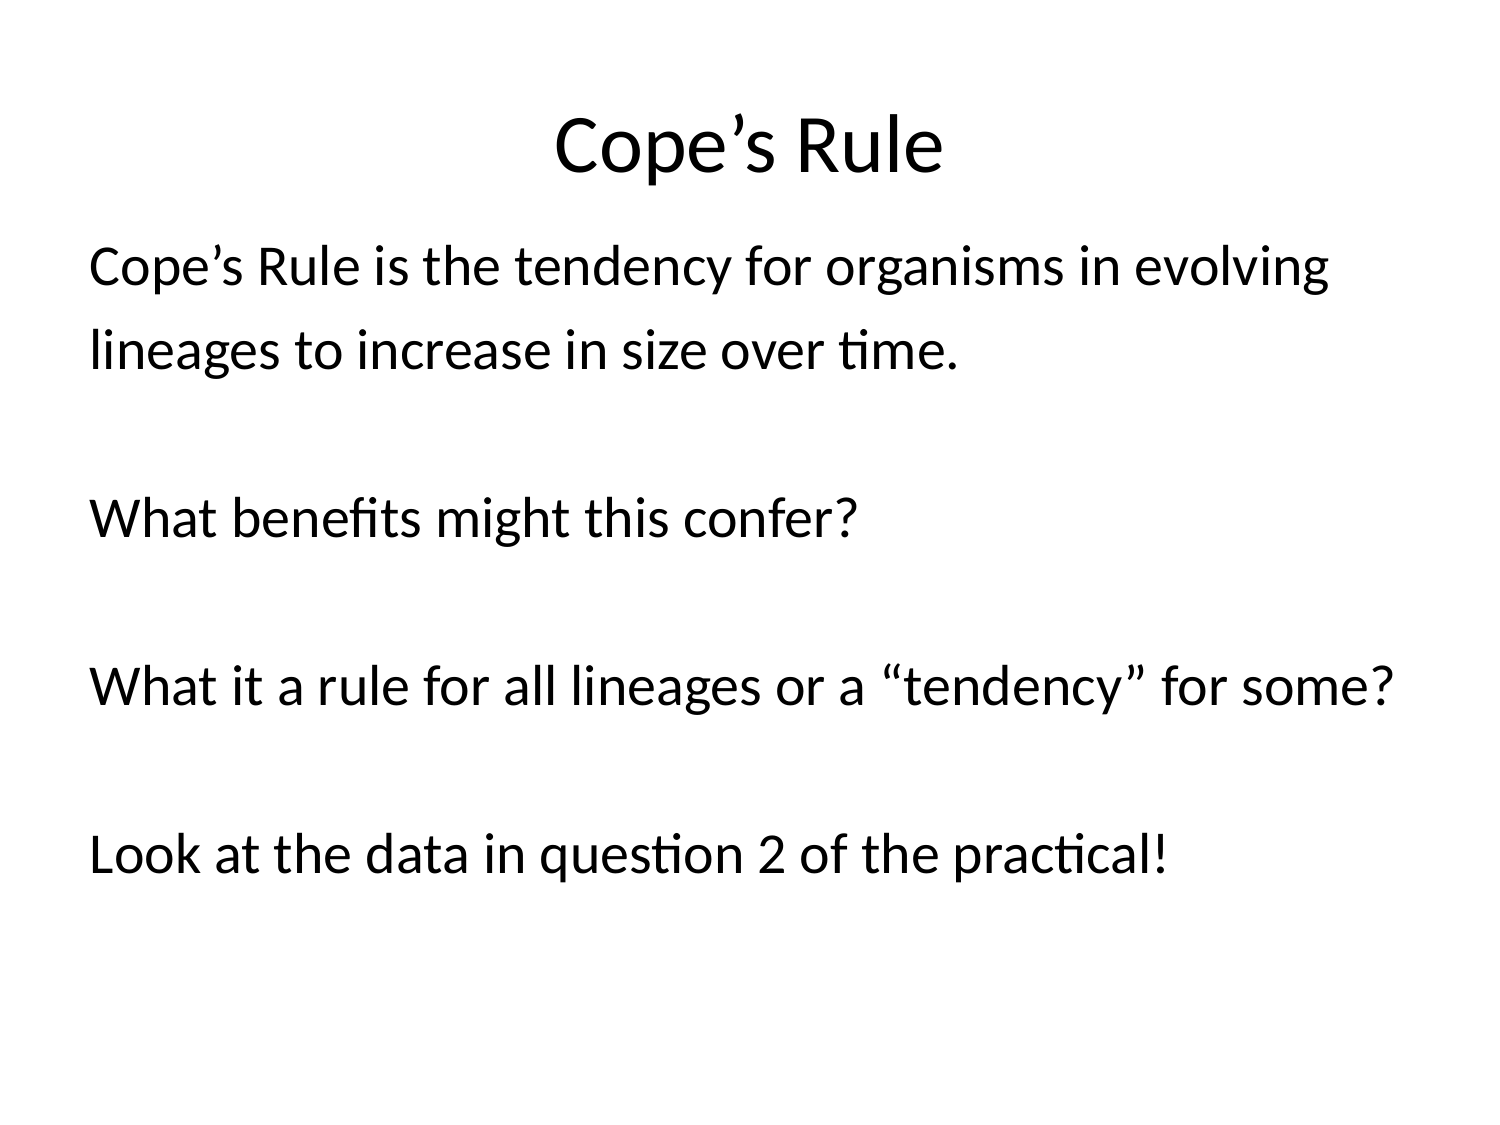

Cope’s Rule
Cope’s Rule is the tendency for organisms in evolving
lineages to increase in size over time.

What benefits might this confer?

What it a rule for all lineages or a “tendency” for some?

Look at the data in question 2 of the practical!